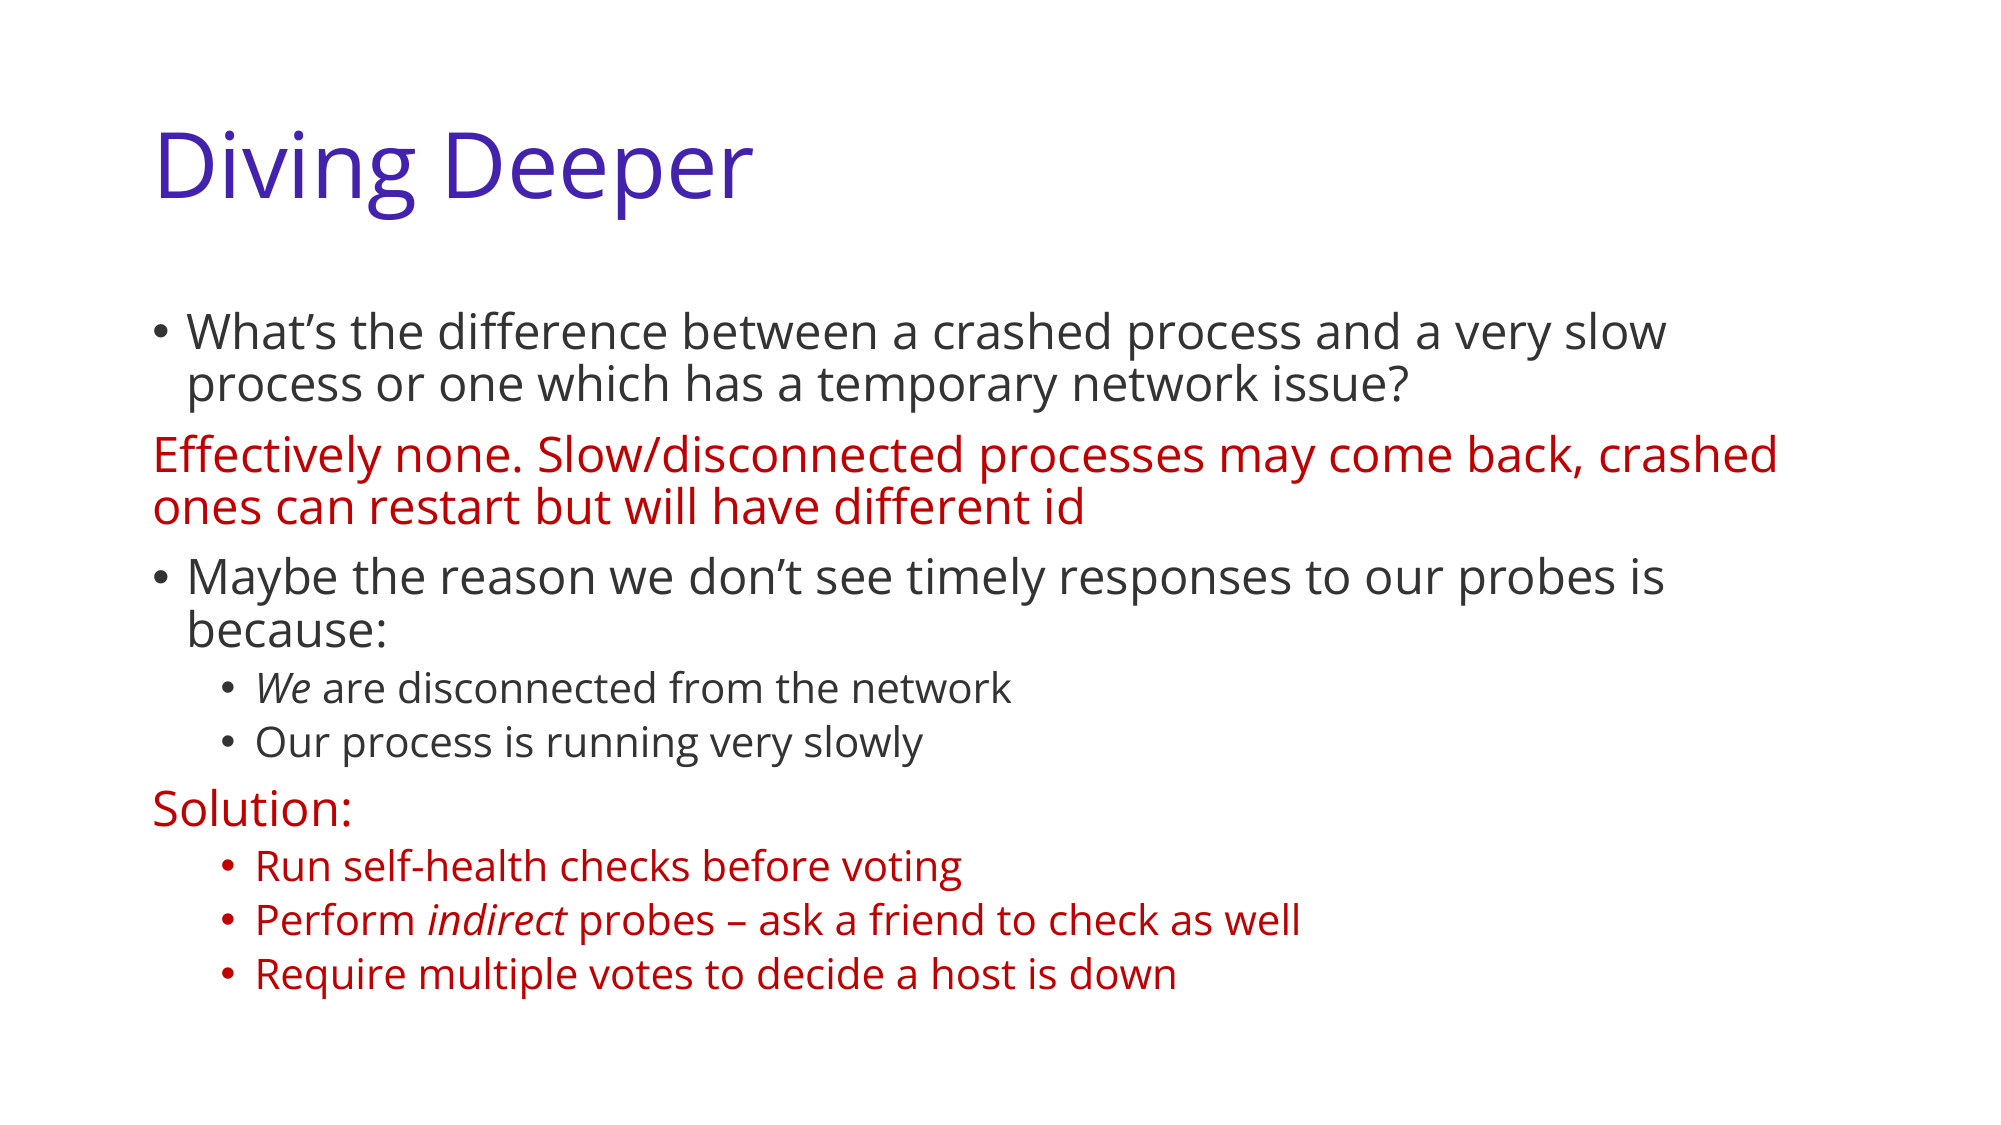

# Diving Deeper
What’s the difference between a crashed process and a very slow process or one which has a temporary network issue?
Effectively none. Slow/disconnected processes may come back, crashed ones can restart but will have different id
Maybe the reason we don’t see timely responses to our probes is because:
We are disconnected from the network
Our process is running very slowly
Solution:
Run self-health checks before voting
Perform indirect probes – ask a friend to check as well
Require multiple votes to decide a host is down